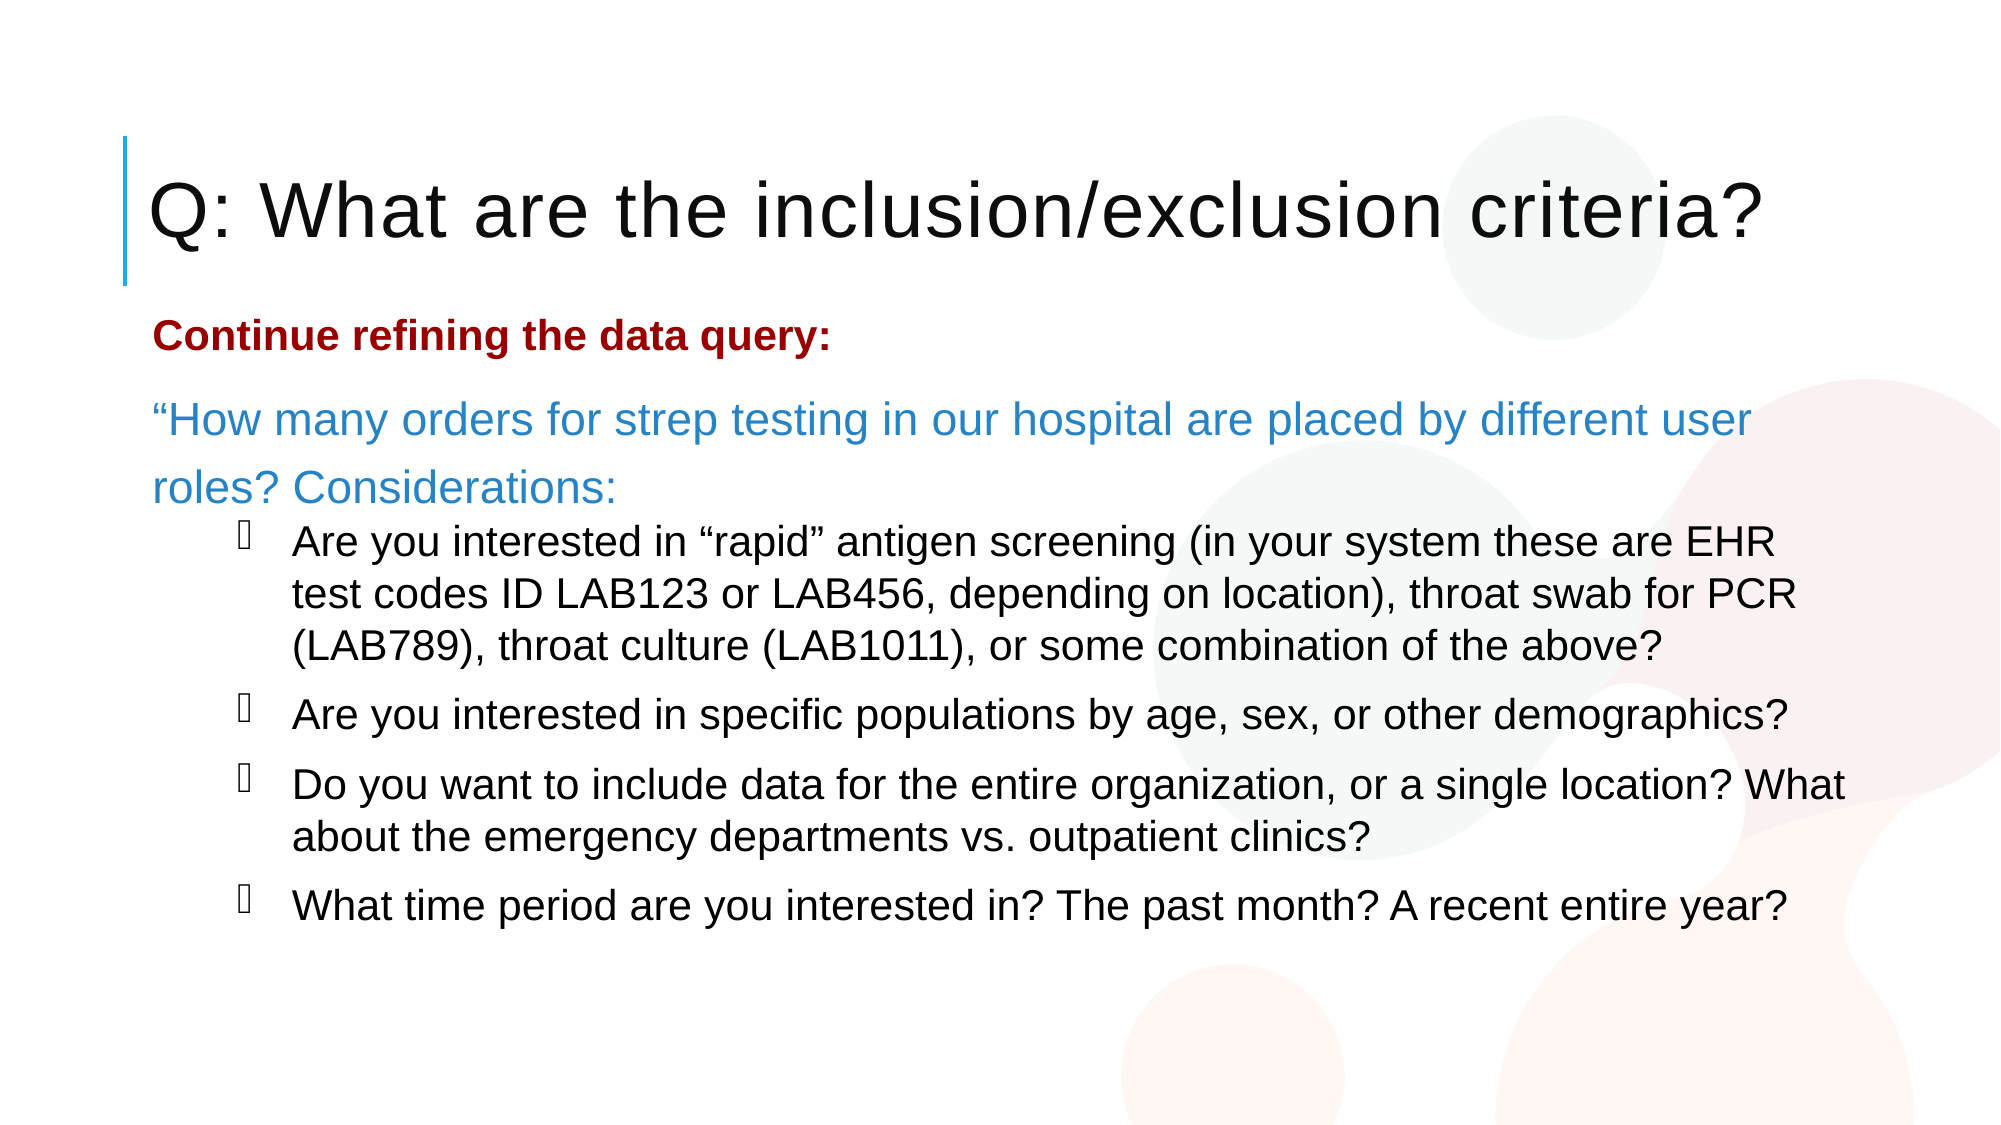

# Q: What are the inclusion/exclusion criteria?
Continue refining the data query:
“How many orders for strep testing in our hospital are placed by different user roles? Considerations:
Are you interested in “rapid” antigen screening (in your system these are EHR test codes ID LAB123 or LAB456, depending on location), throat swab for PCR (LAB789), throat culture (LAB1011), or some combination of the above?
Are you interested in specific populations by age, sex, or other demographics?
Do you want to include data for the entire organization, or a single location? What about the emergency departments vs. outpatient clinics?
What time period are you interested in? The past month? A recent entire year?